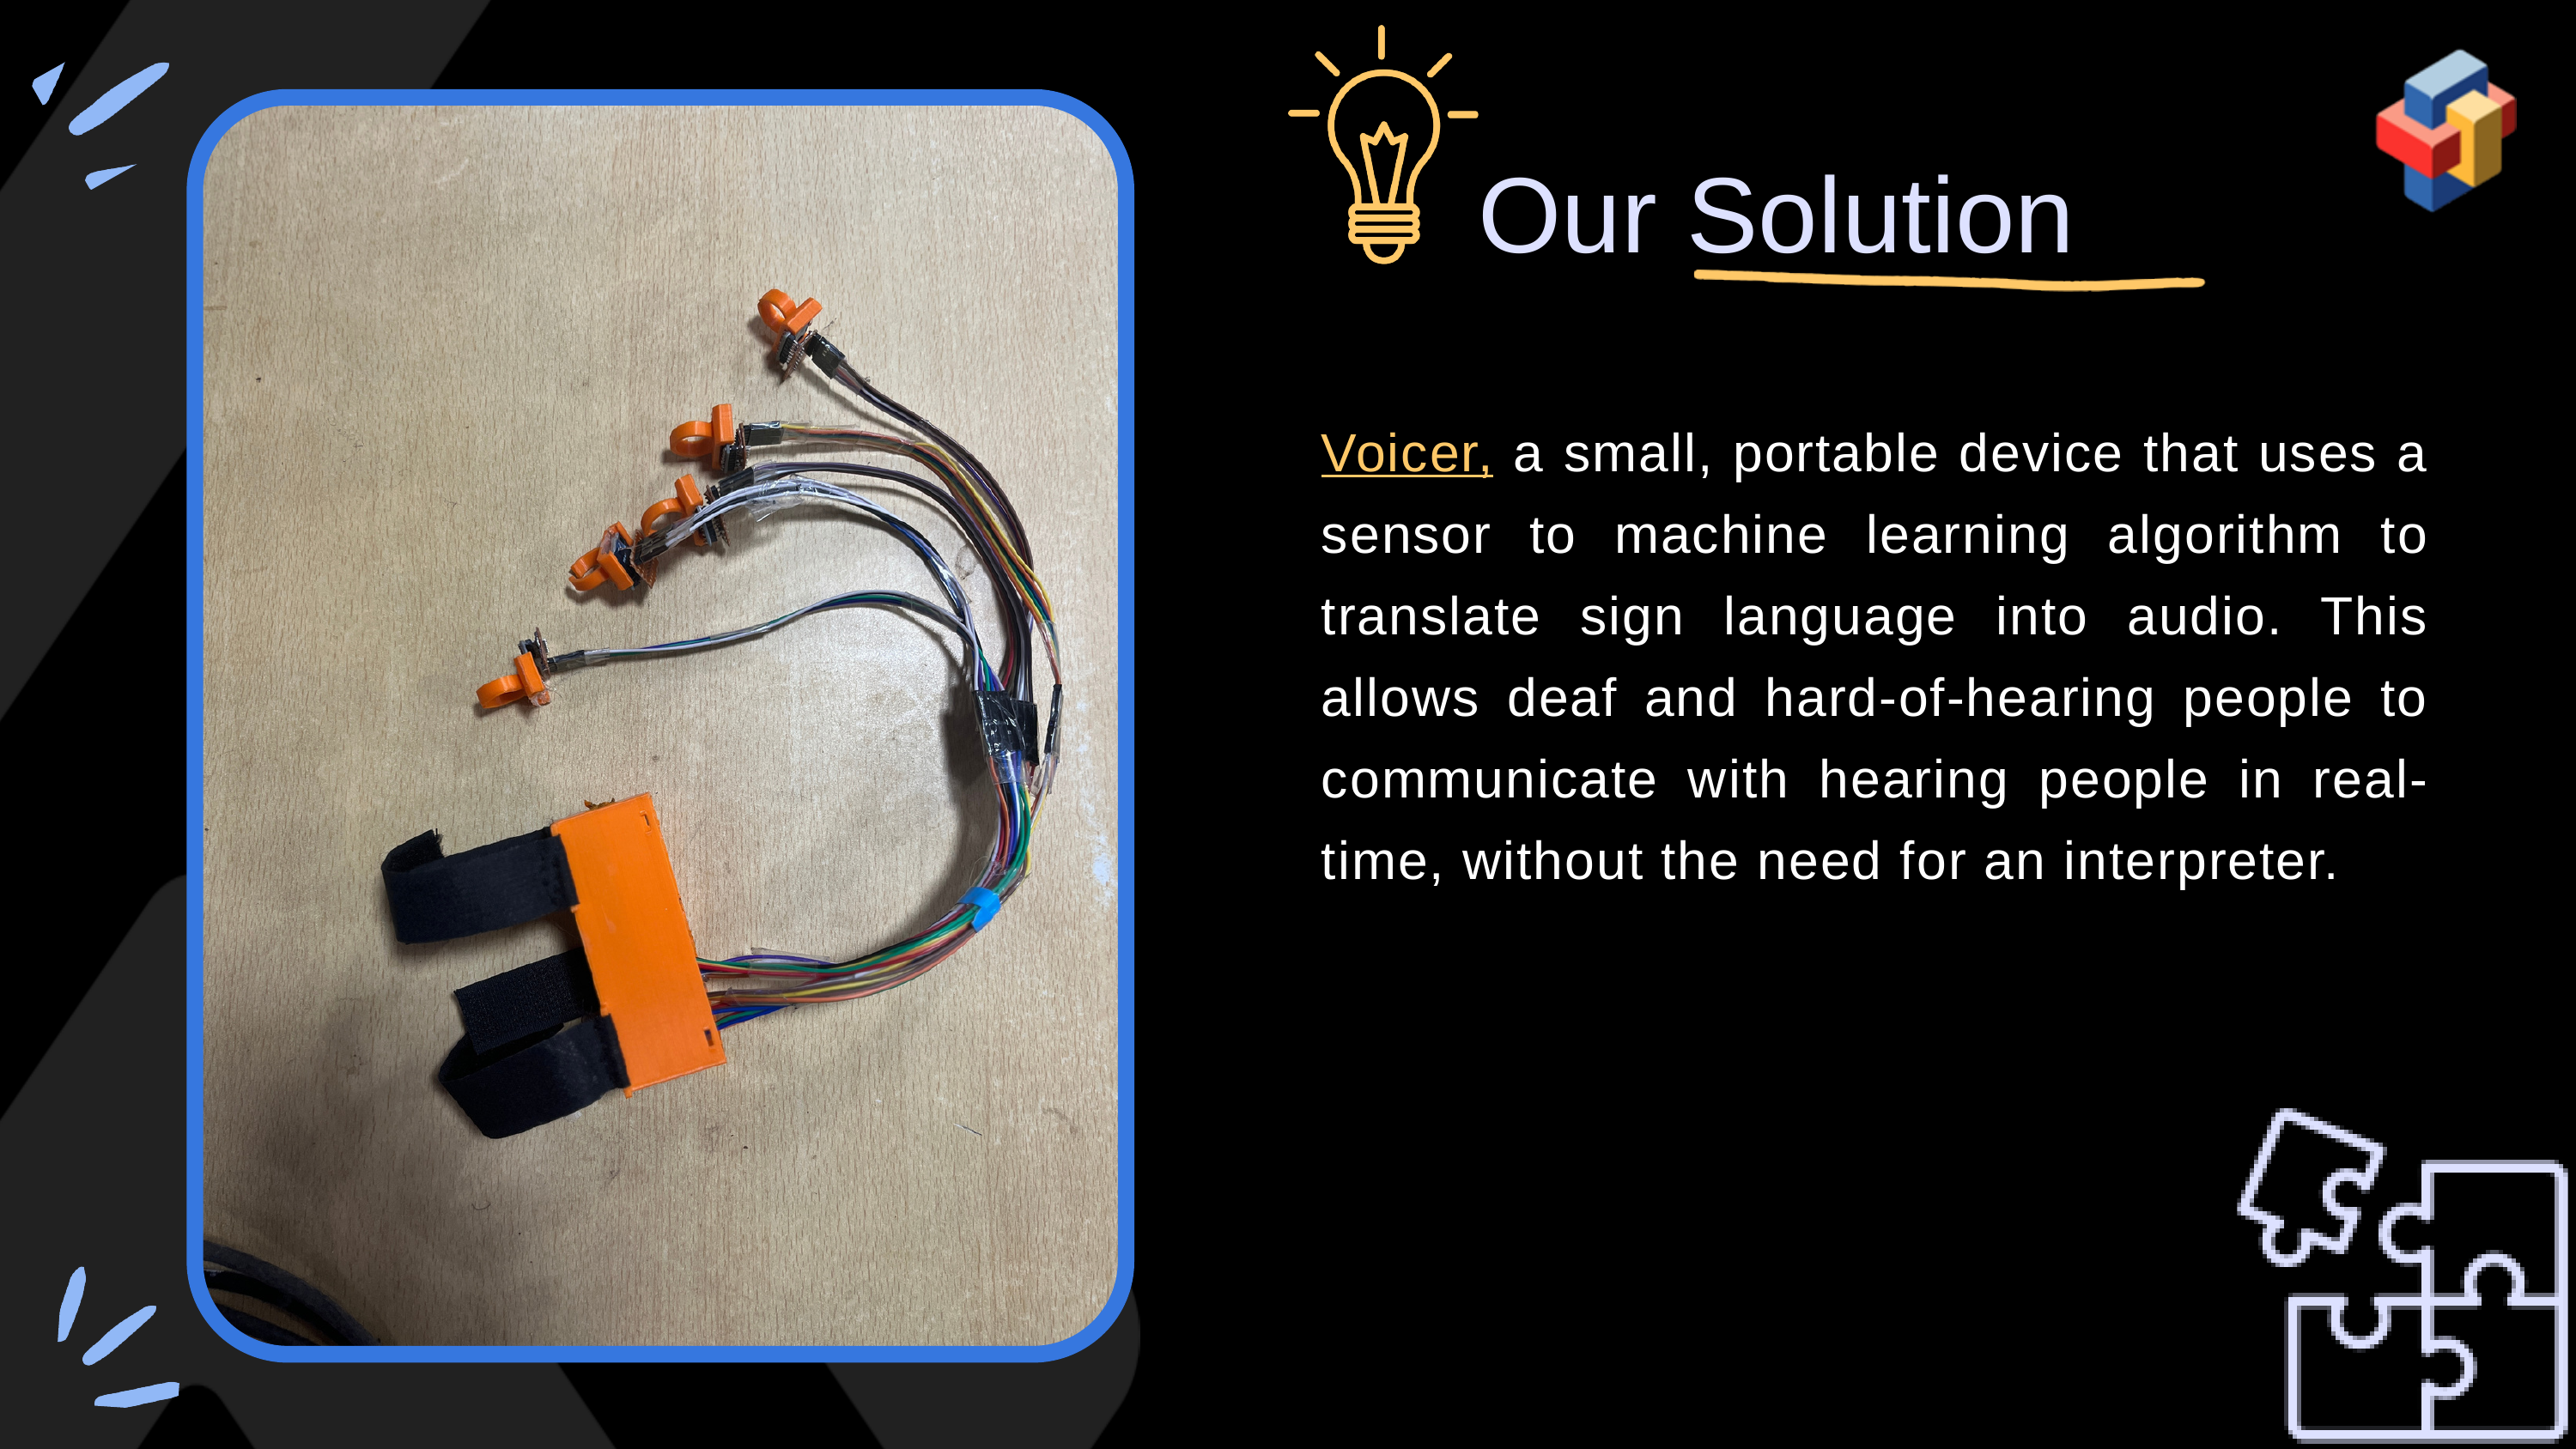

Our Solution

Voicer, a small, portable device that uses a sensor to machine learning algorithm to translate sign language into audio. This allows deaf and hard-of-hearing people to communicate with hearing people in real-time, without the need for an interpreter.